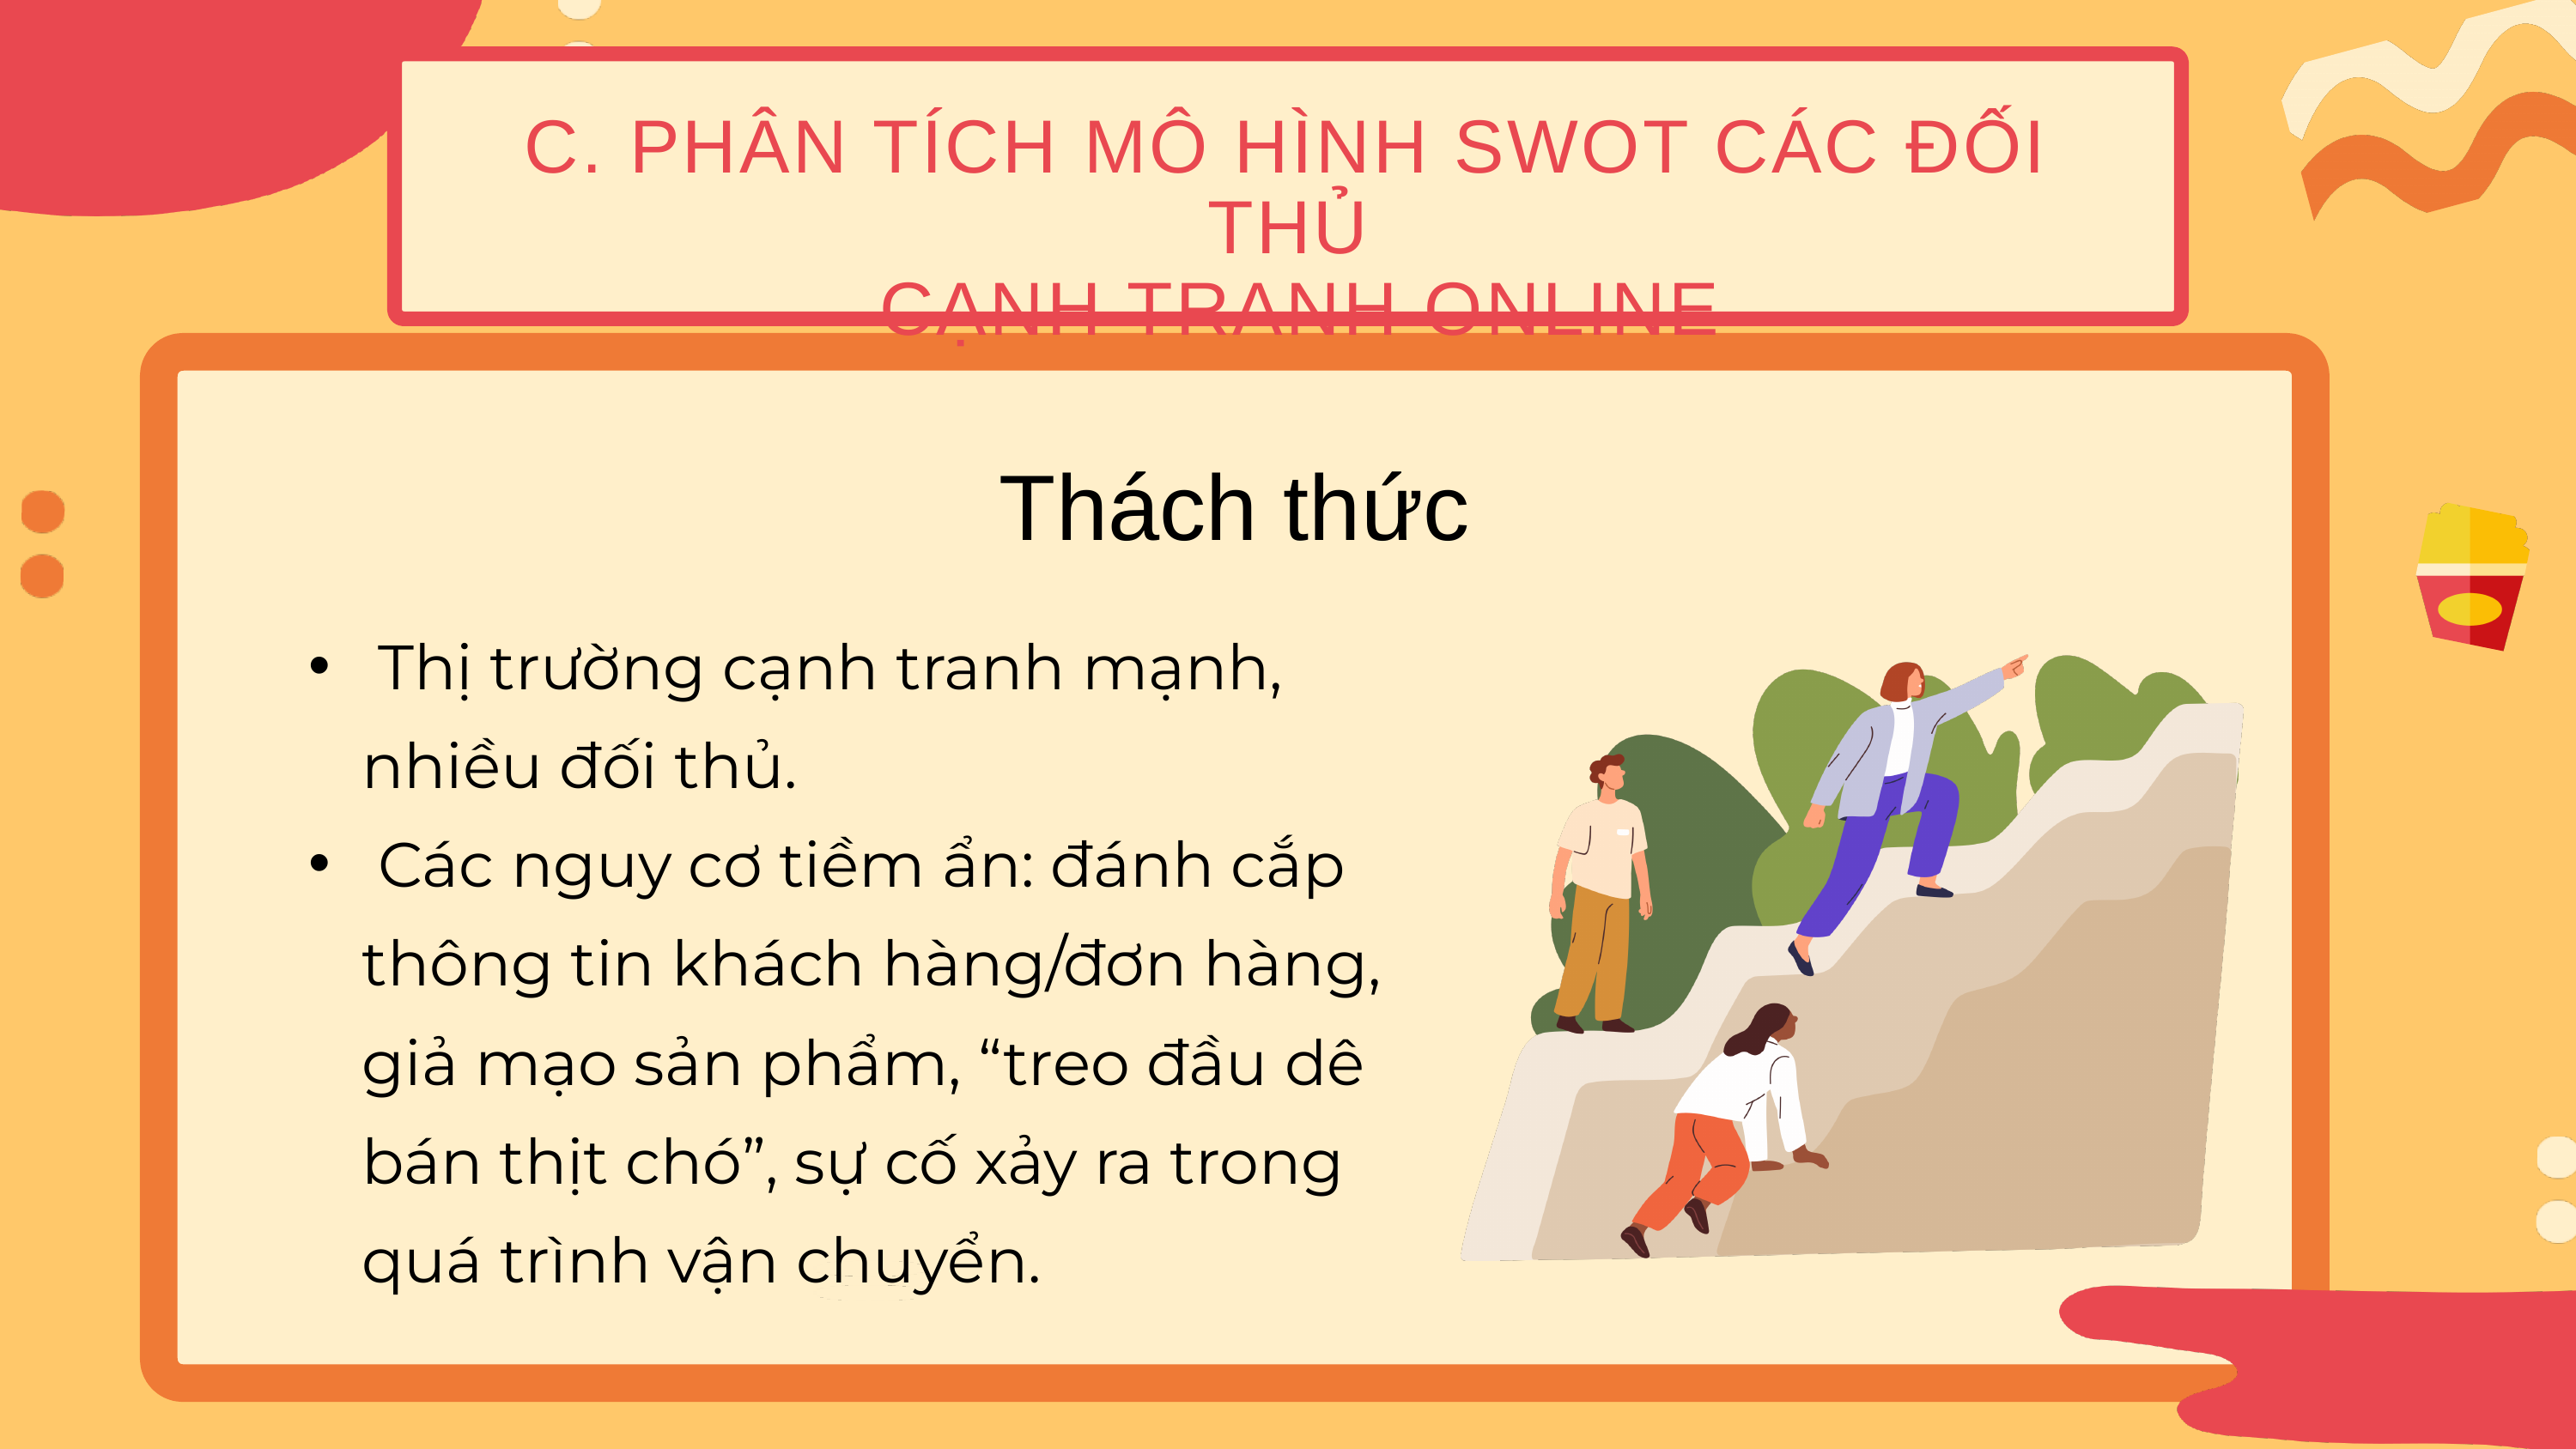

C. PHÂN TÍCH MÔ HÌNH SWOT CÁC ĐỐI THỦ
 CẠNH TRANH ONLINE

Thách thức

 Thị trường cạnh tranh mạnh, nhiều đối thủ.
 Các nguy cơ tiềm ẩn: đánh cắp thông tin khách hàng/đơn hàng, giả mạo sản phẩm, “treo đầu dê bán thịt chó”, sự cố xảy ra trong quá trình vận chuyển.